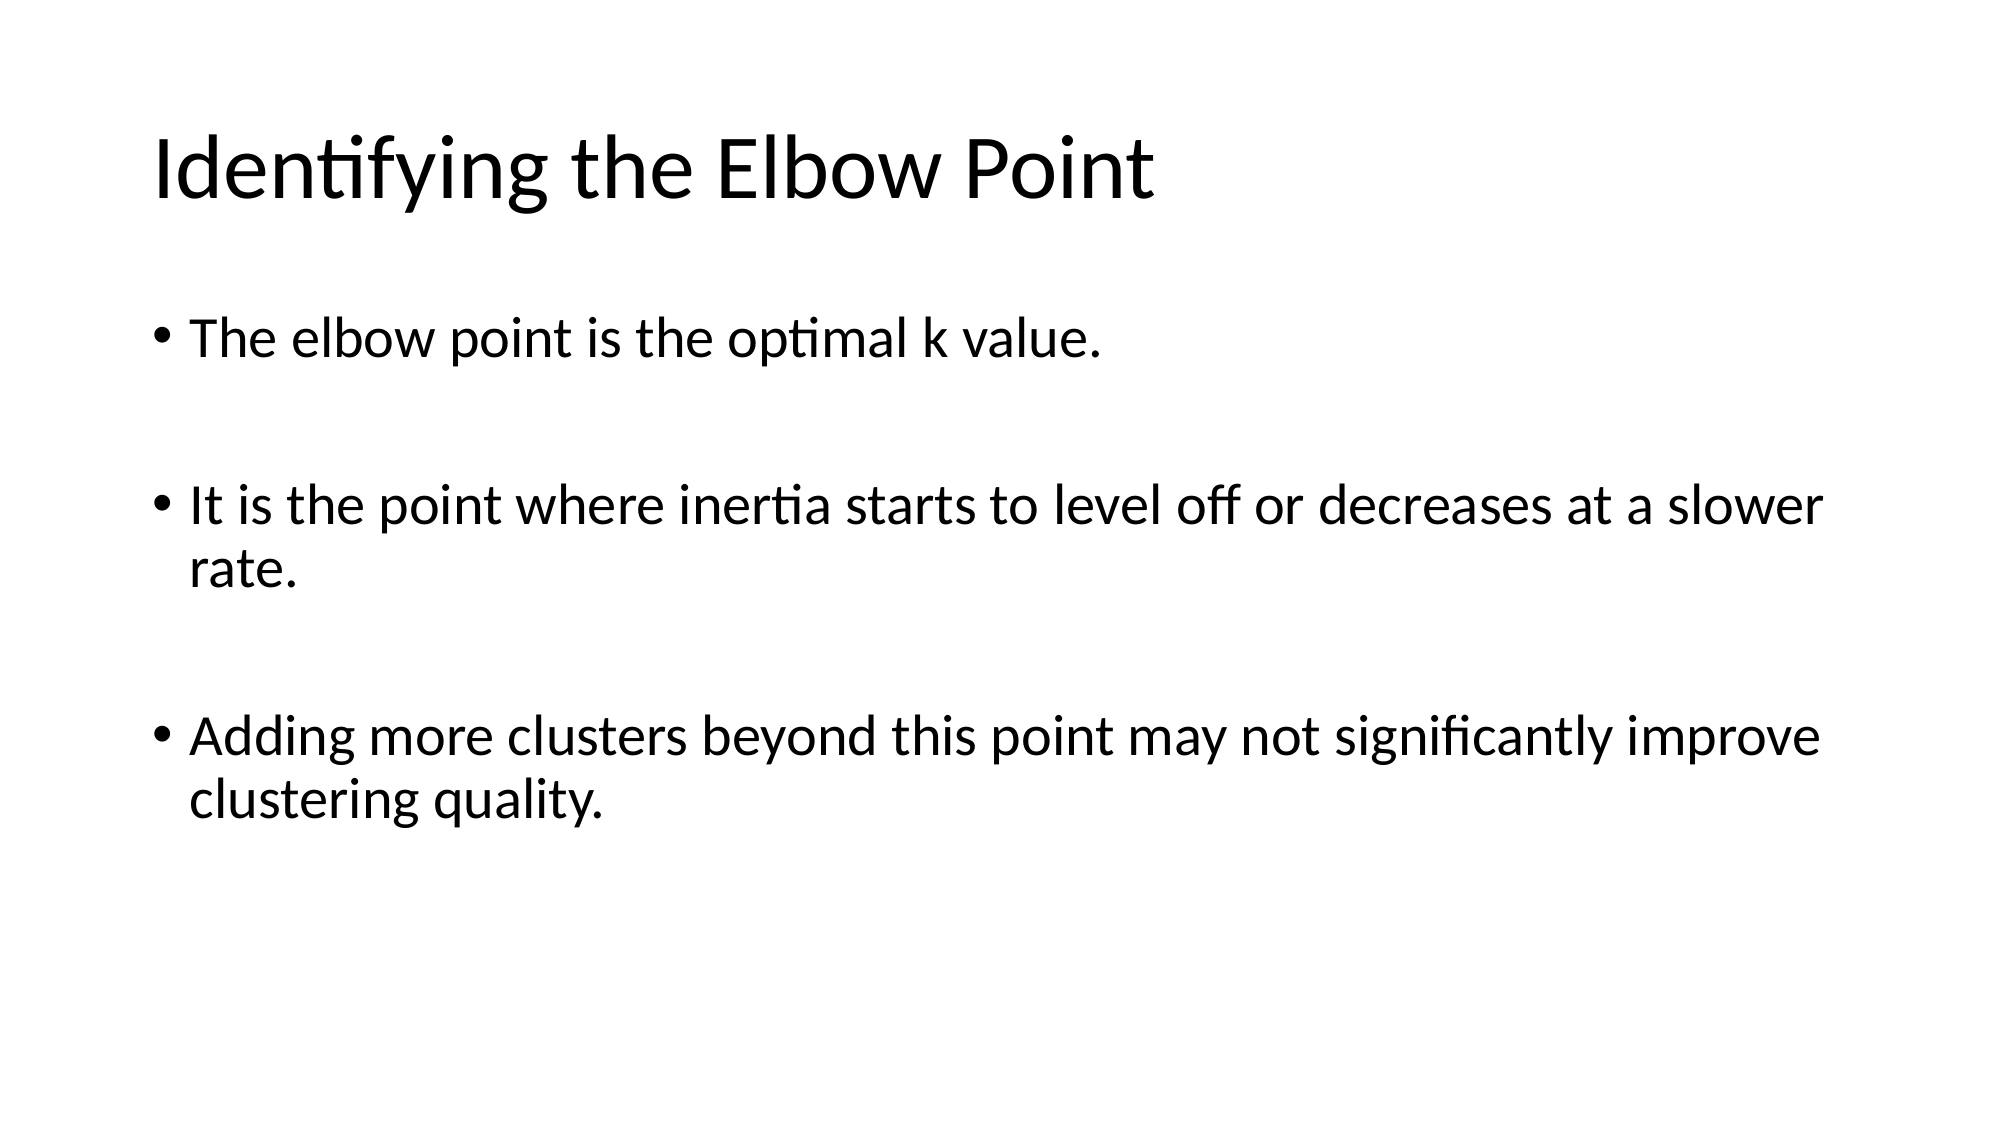

# Identifying the Elbow Point
The elbow point is the optimal k value.

It is the point where inertia starts to level off or decreases at a slower rate.

Adding more clusters beyond this point may not significantly improve clustering quality.